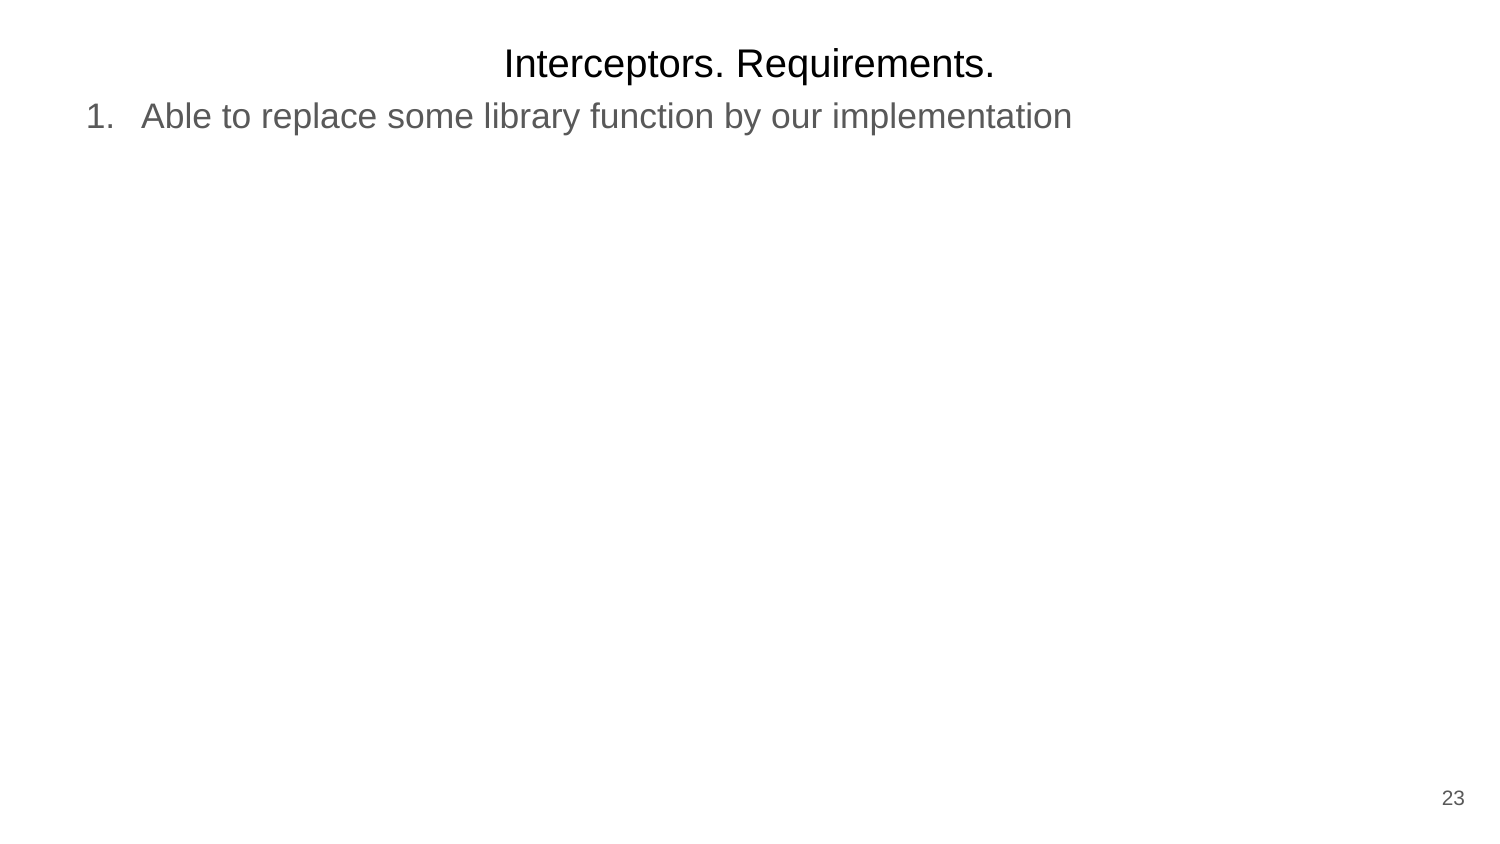

Interceptors. Requirements.
Able to replace some library function by our implementation

23